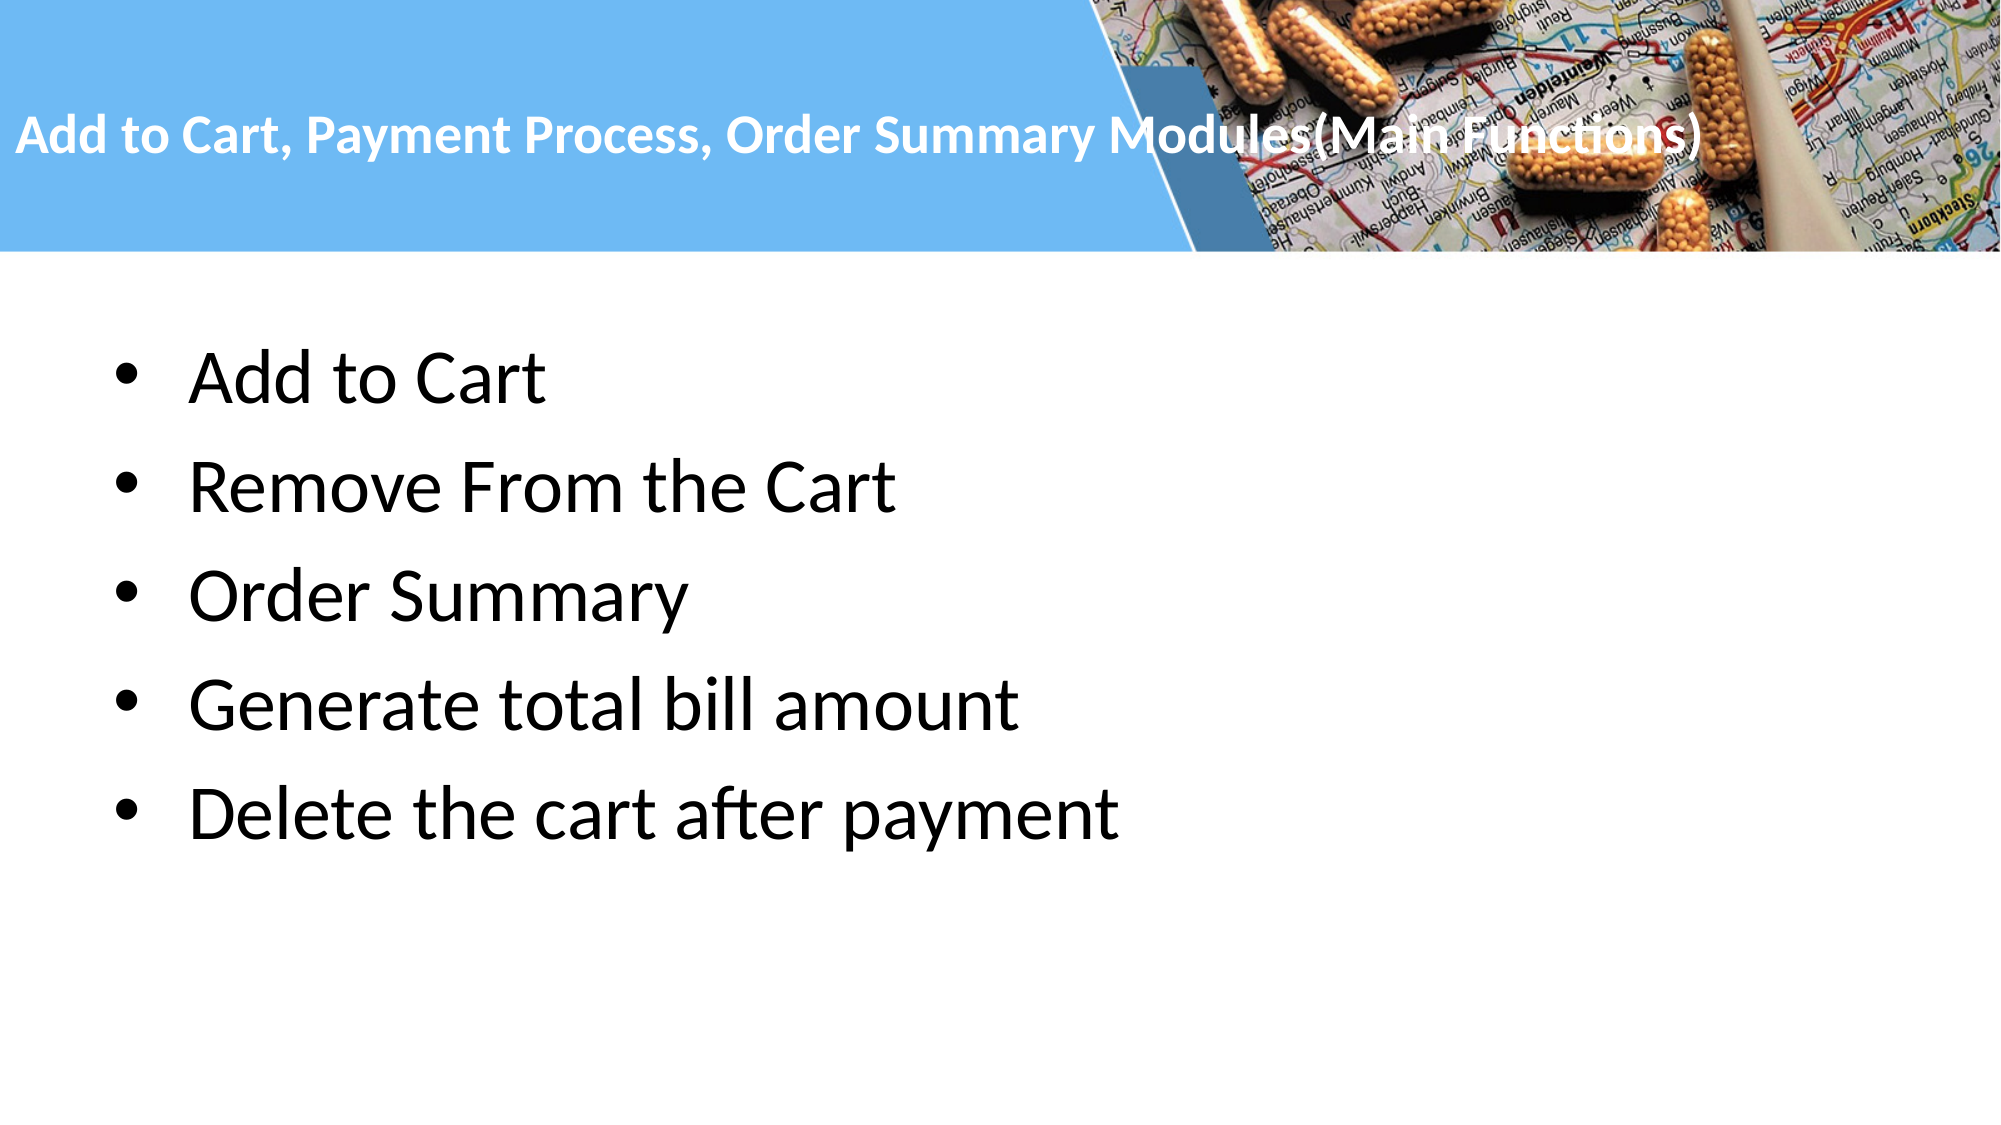

# Add to Cart, Payment Process, Order Summary Modules(Main Functions)
Add to Cart
Remove From the Cart
Order Summary
Generate total bill amount
Delete the cart after payment